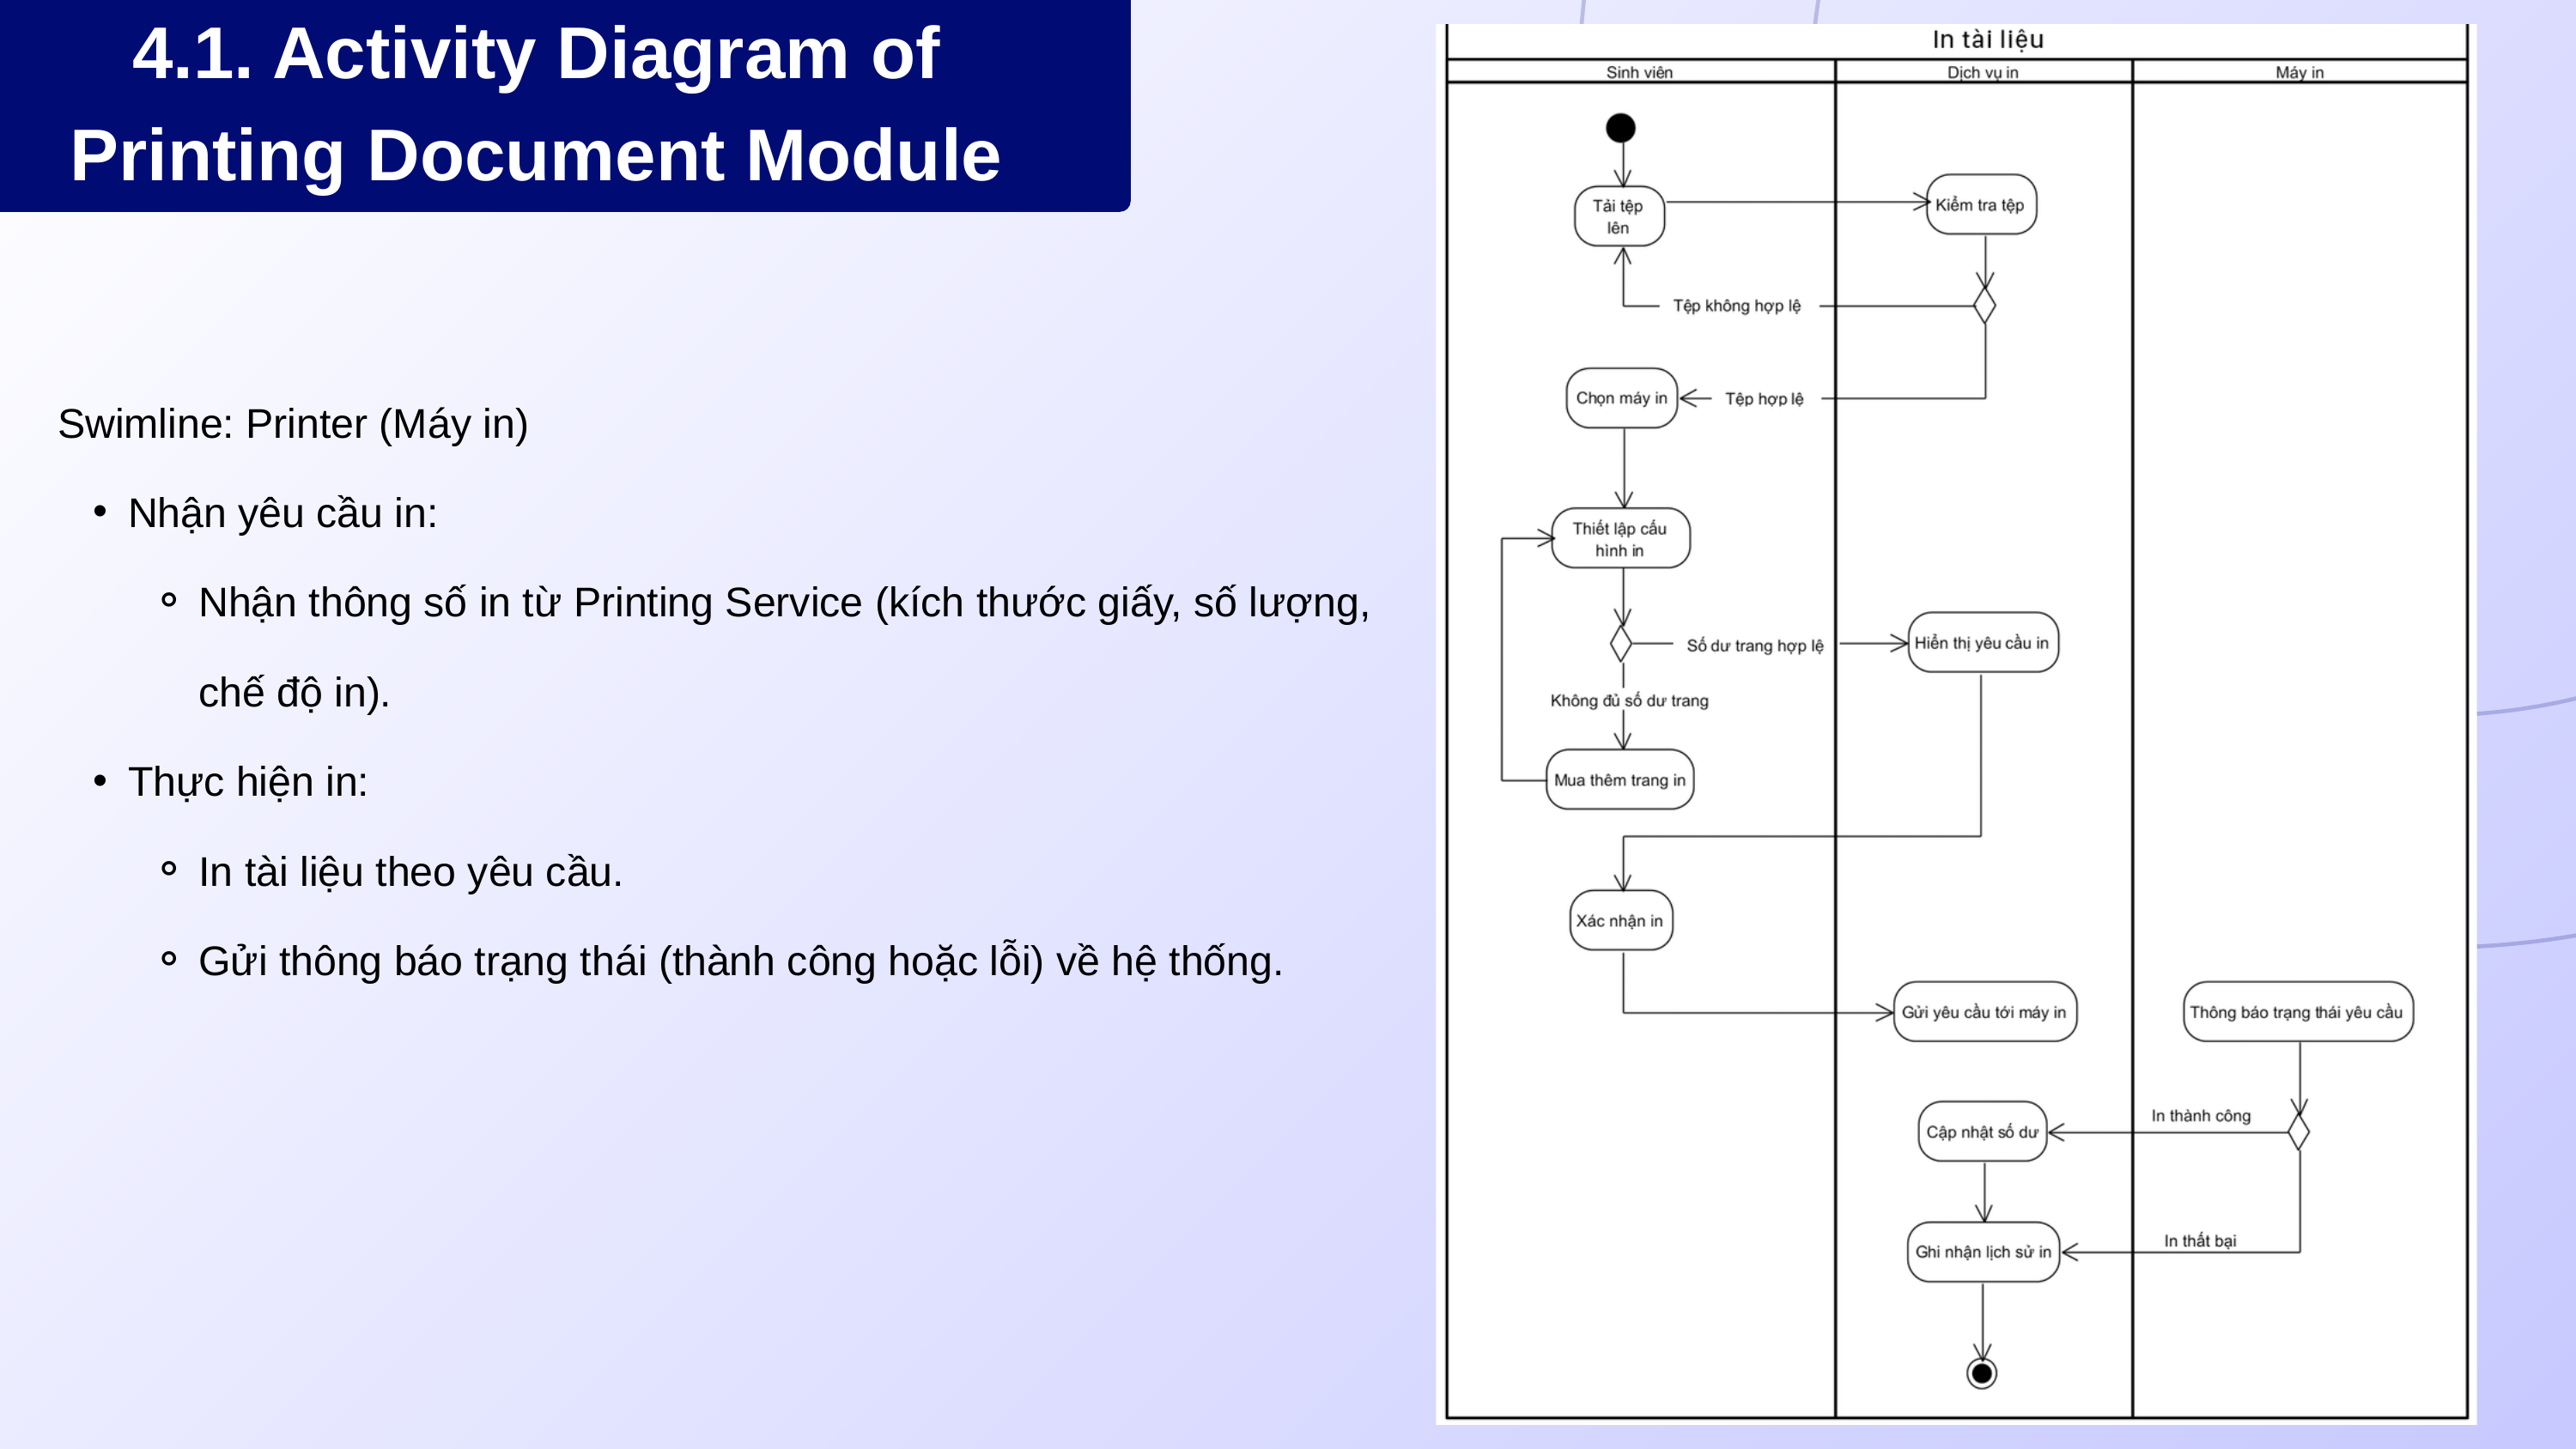

4.1. Activity Diagram of Printing Document Module

Swimline: Printer (Máy in)
Nhận yêu cầu in:
Nhận thông số in từ Printing Service (kích thước giấy, số lượng, chế độ in).
Thực hiện in:
In tài liệu theo yêu cầu.
Gửi thông báo trạng thái (thành công hoặc lỗi) về hệ thống.